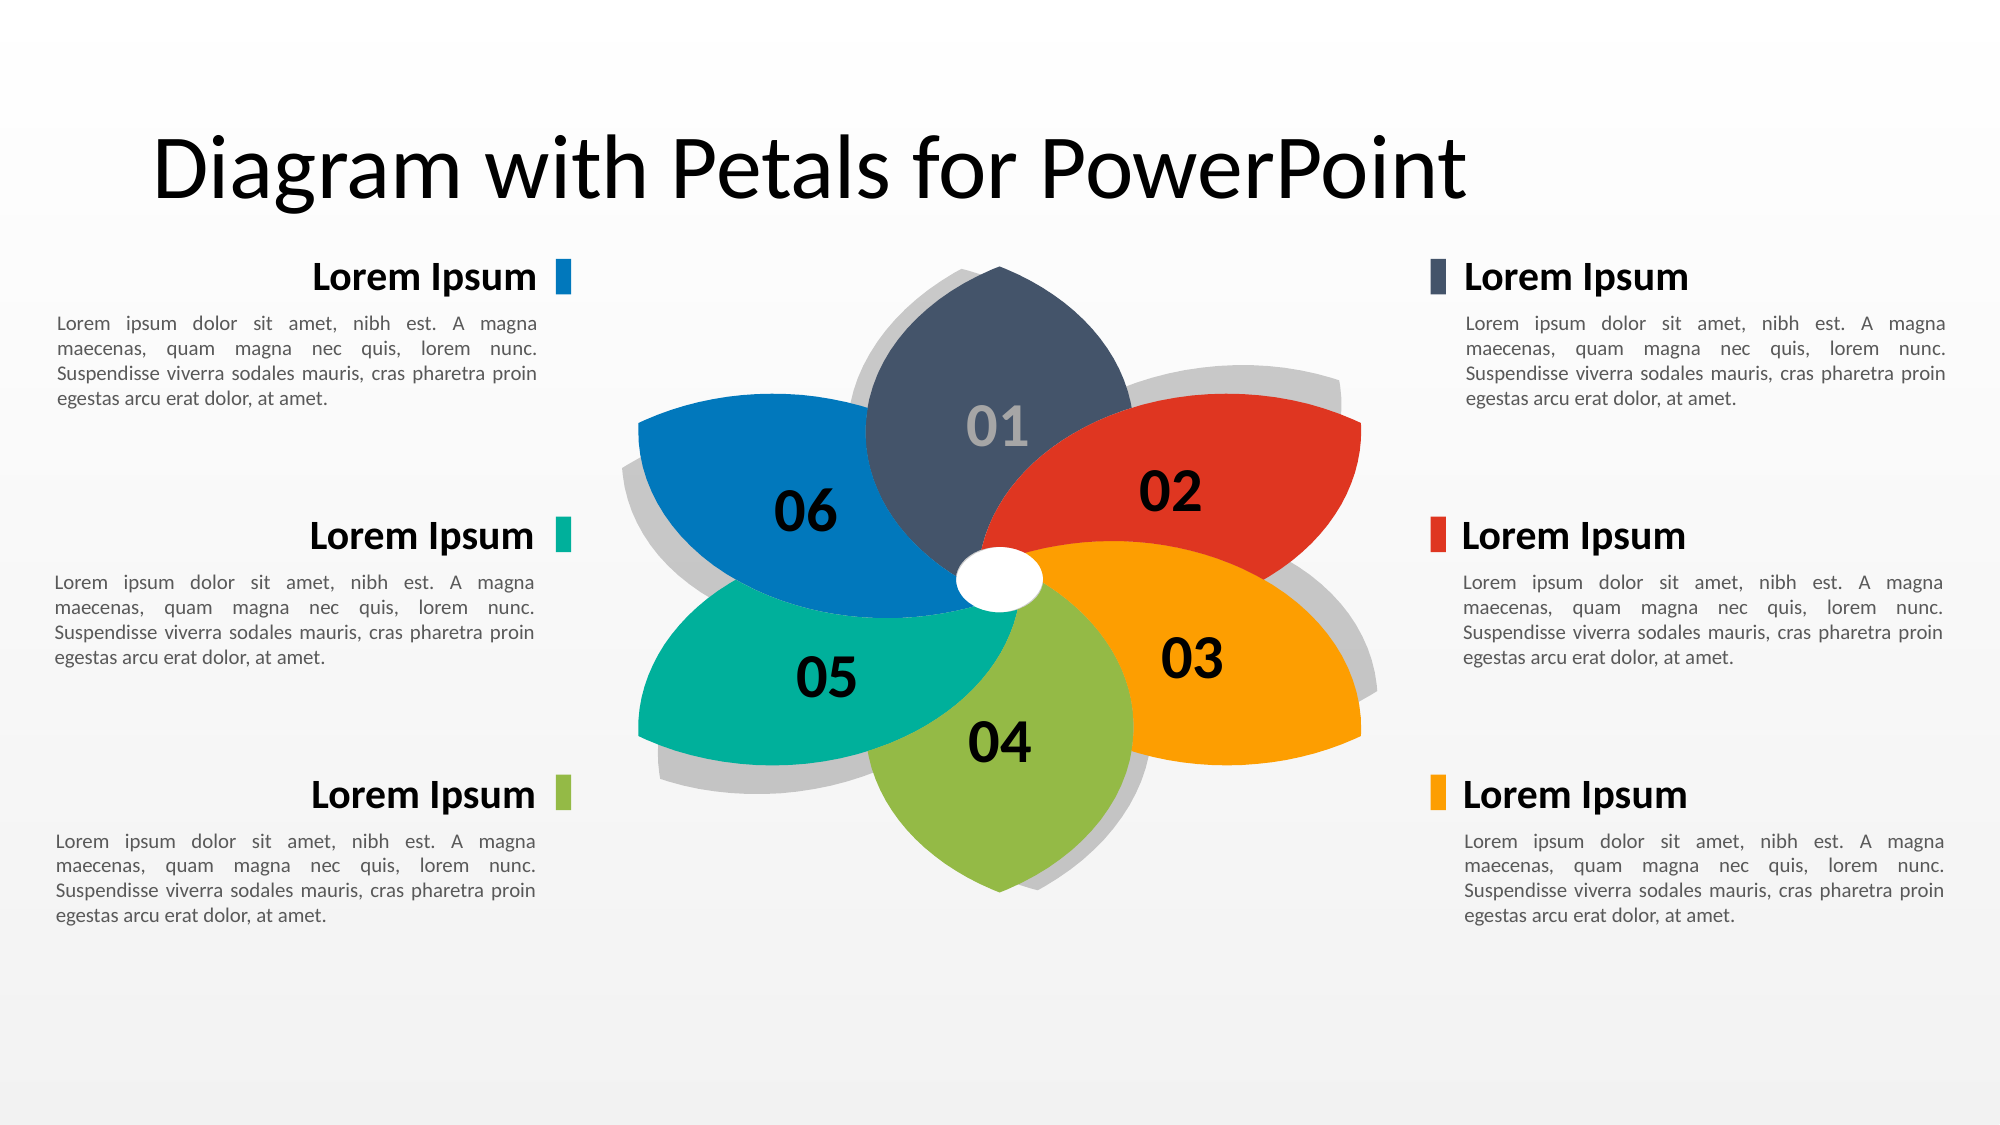

# Diagram with Petals for PowerPoint
Lorem Ipsum
Lorem ipsum dolor sit amet, nibh est. A magna maecenas, quam magna nec quis, lorem nunc. Suspendisse viverra sodales mauris, cras pharetra proin egestas arcu erat dolor, at amet.
Lorem Ipsum
Lorem ipsum dolor sit amet, nibh est. A magna maecenas, quam magna nec quis, lorem nunc. Suspendisse viverra sodales mauris, cras pharetra proin egestas arcu erat dolor, at amet.

01

02
06
Lorem Ipsum
Lorem ipsum dolor sit amet, nibh est. A magna maecenas, quam magna nec quis, lorem nunc. Suspendisse viverra sodales mauris, cras pharetra proin egestas arcu erat dolor, at amet.
Lorem Ipsum
Lorem ipsum dolor sit amet, nibh est. A magna maecenas, quam magna nec quis, lorem nunc. Suspendisse viverra sodales mauris, cras pharetra proin egestas arcu erat dolor, at amet.

03

05
04
Lorem Ipsum
Lorem ipsum dolor sit amet, nibh est. A magna maecenas, quam magna nec quis, lorem nunc. Suspendisse viverra sodales mauris, cras pharetra proin egestas arcu erat dolor, at amet.
Lorem Ipsum
Lorem ipsum dolor sit amet, nibh est. A magna maecenas, quam magna nec quis, lorem nunc. Suspendisse viverra sodales mauris, cras pharetra proin egestas arcu erat dolor, at amet.